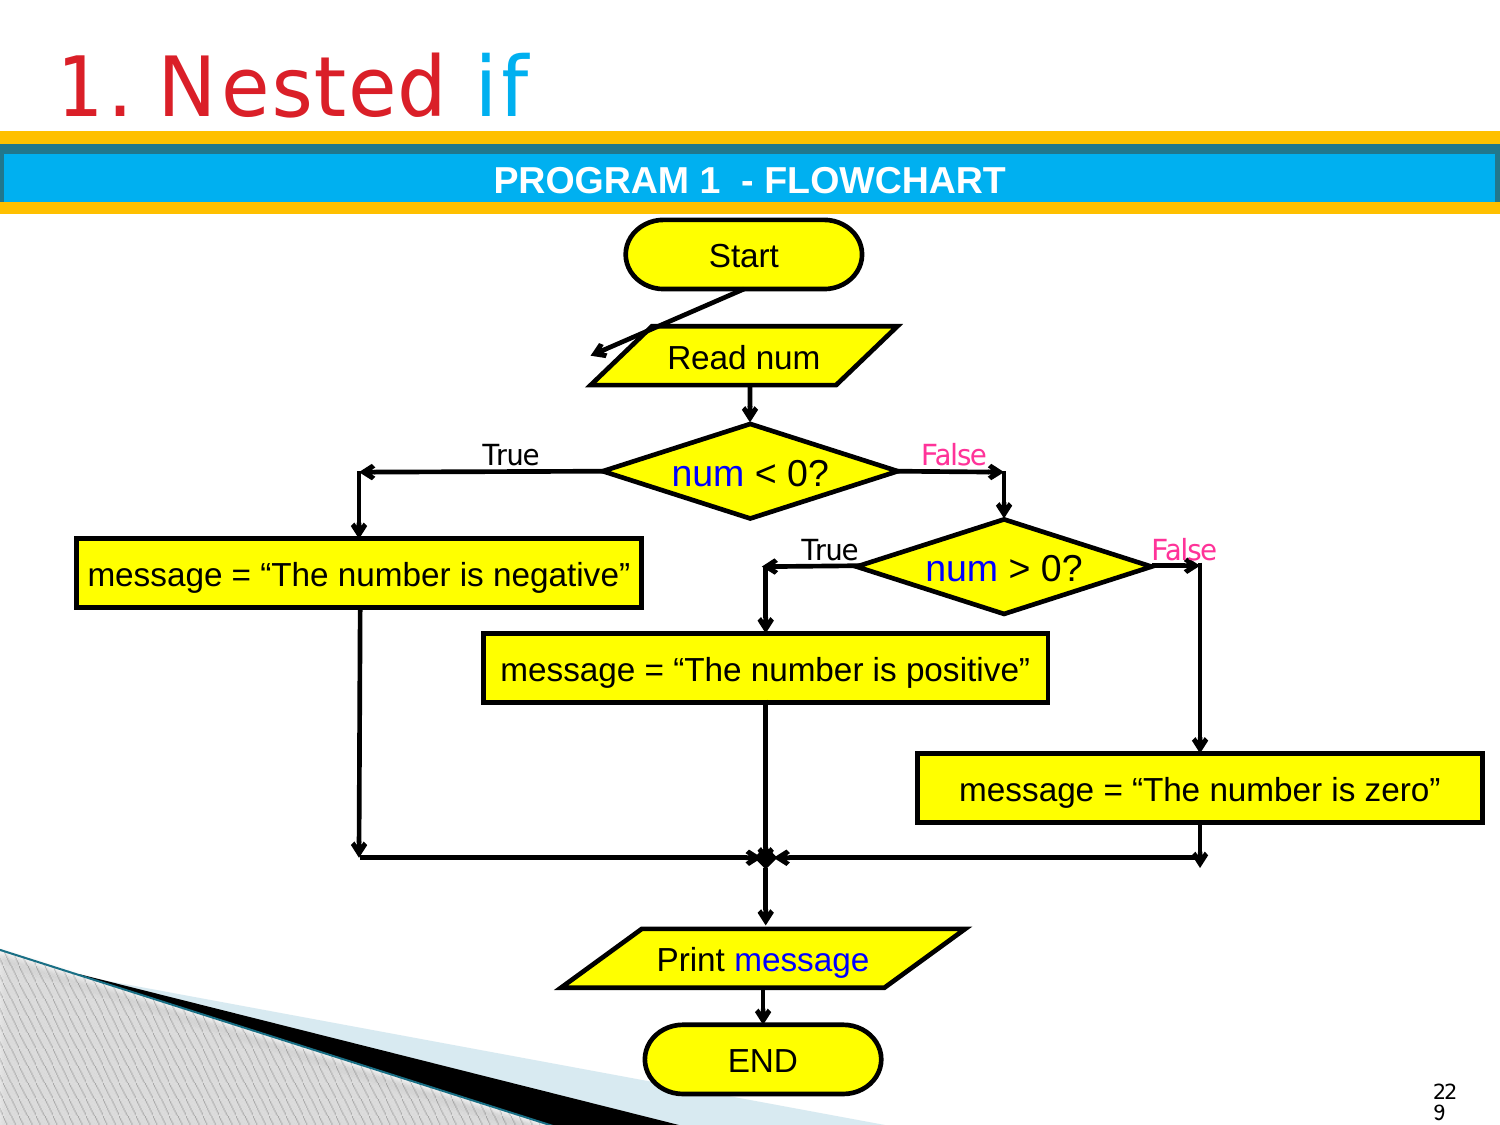

# 1. Nested if
PROGRAM 1  - FLOWCHART
Start
Read num
num < 0?
True
False
num > 0?
True
False
message = “The number is negative”
message = “The number is positive”
message = “The number is zero”
Print message
END
229